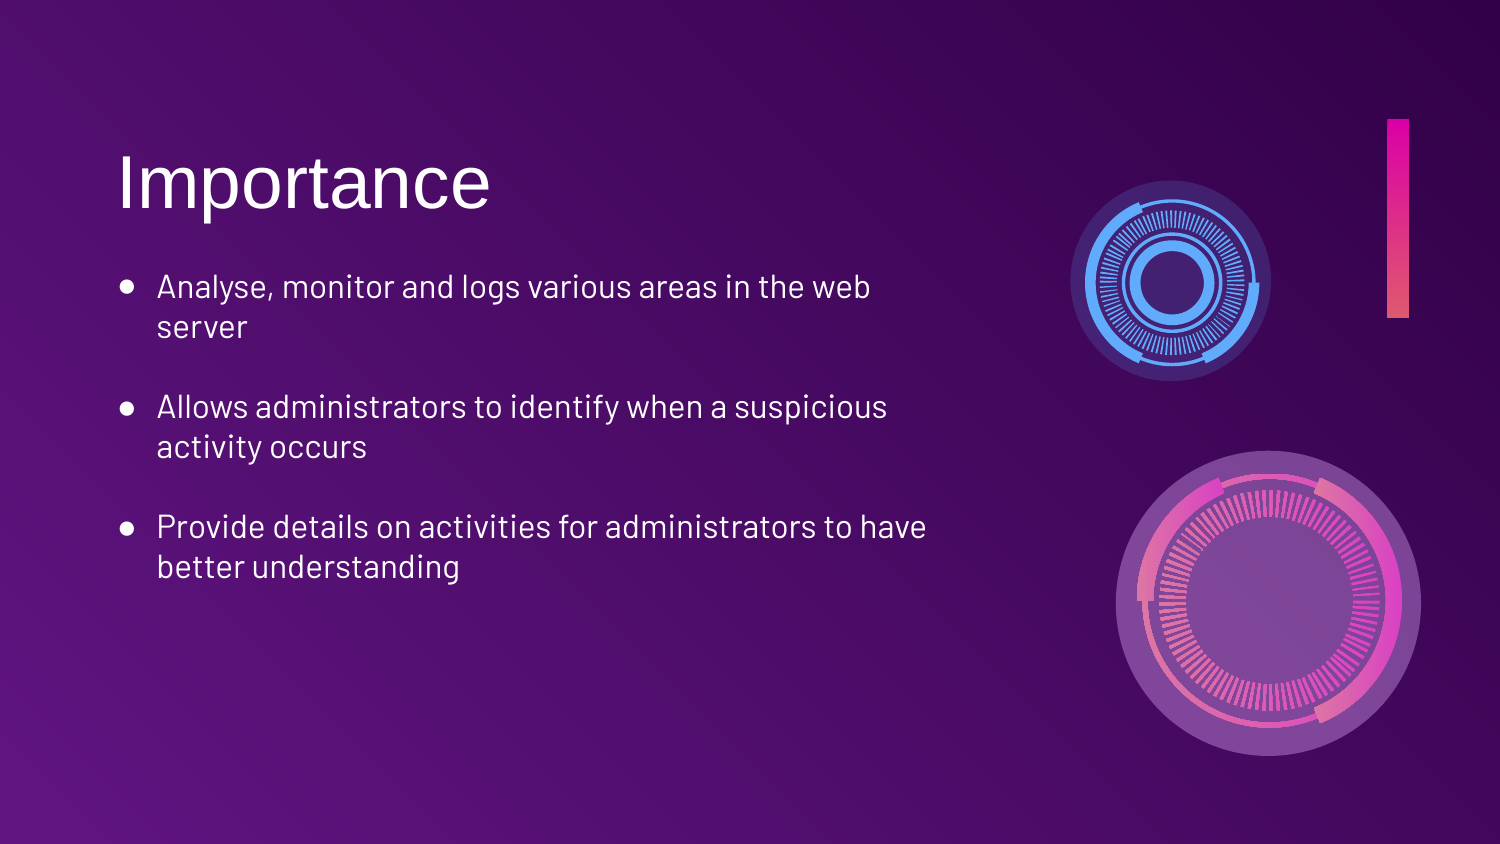

# Importance

Analyse, monitor and logs various areas in the web server

Allows administrators to identify when a suspicious activity occurs

Provide details on activities for administrators to have better understanding